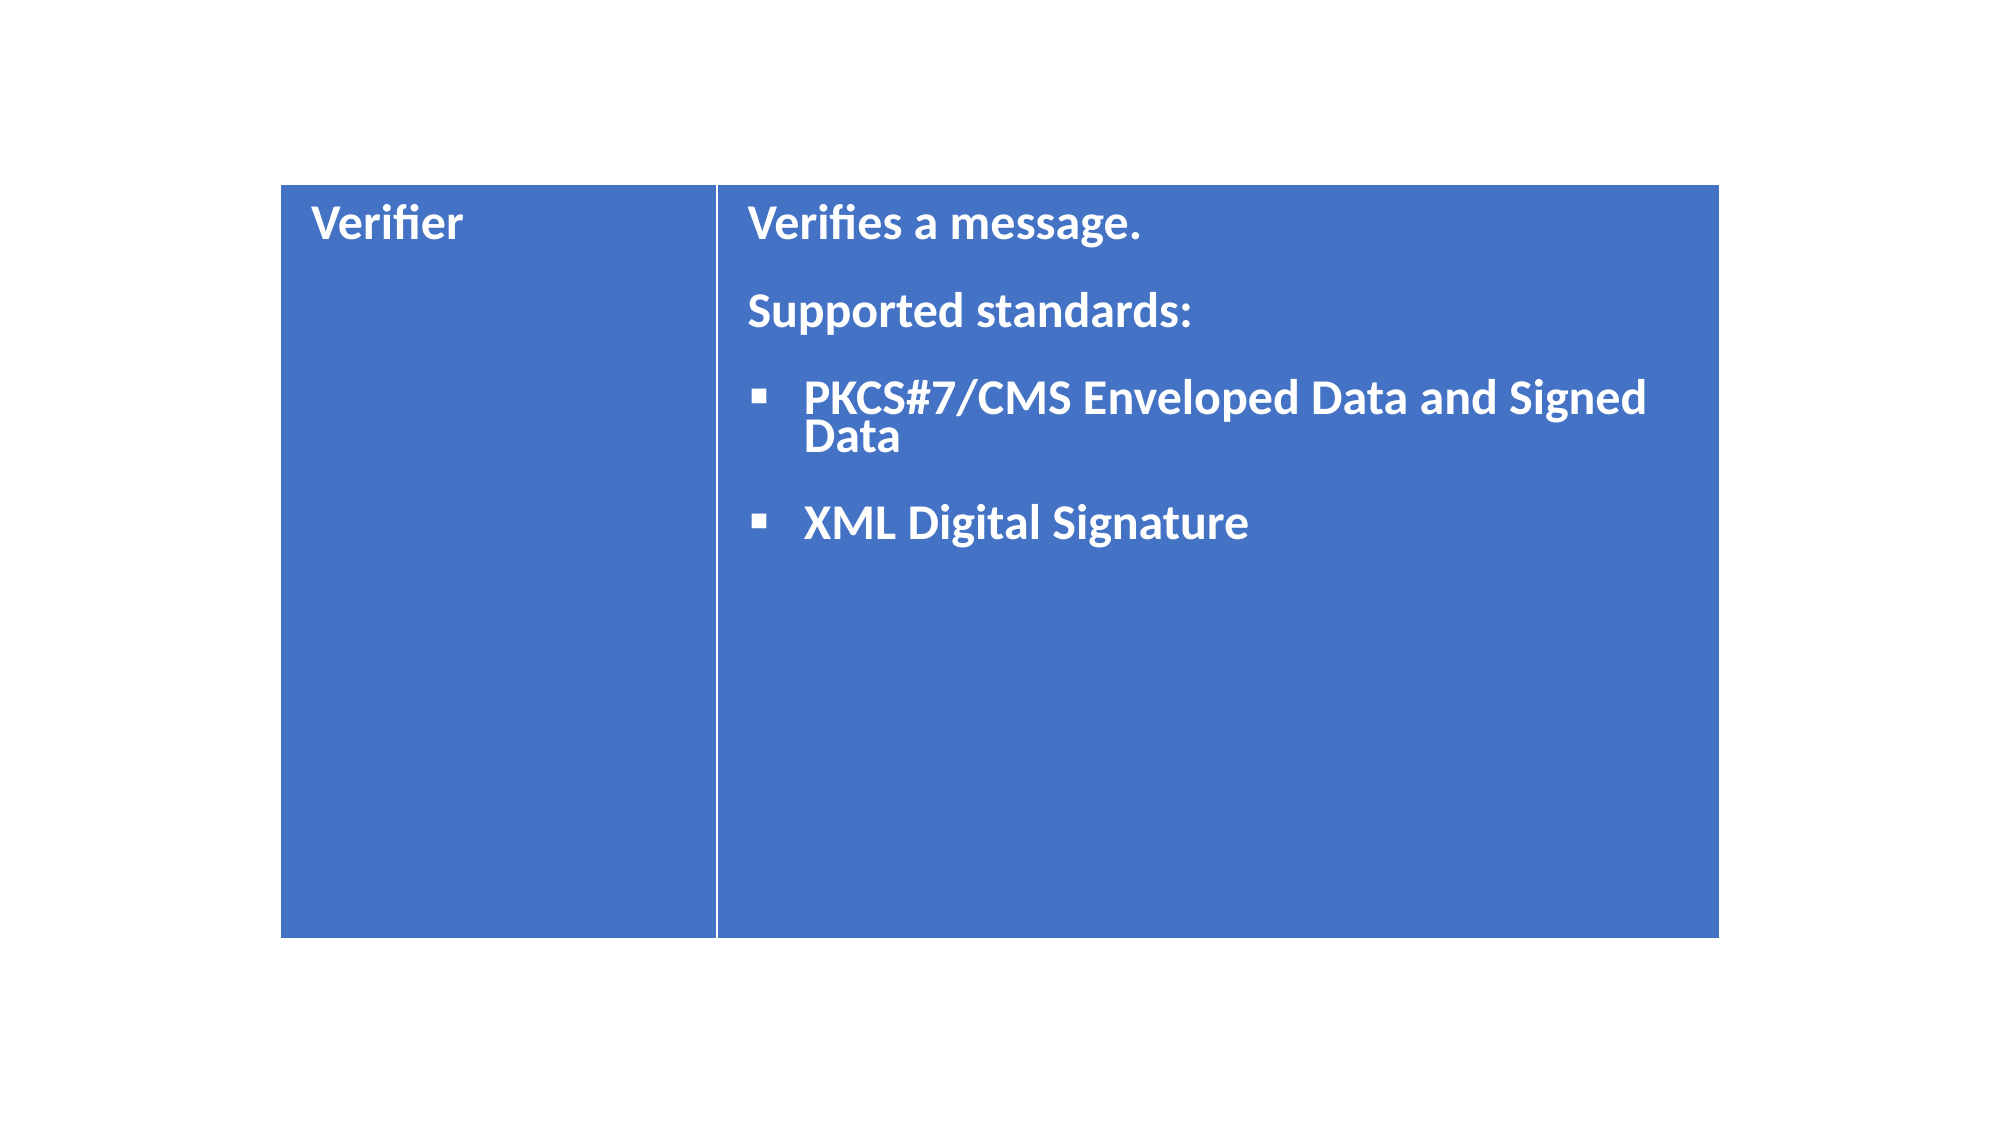

| Verifier | Verifies a message. Supported standards: PKCS#7/CMS Enveloped Data and Signed Data XML Digital Signature |
| --- | --- |